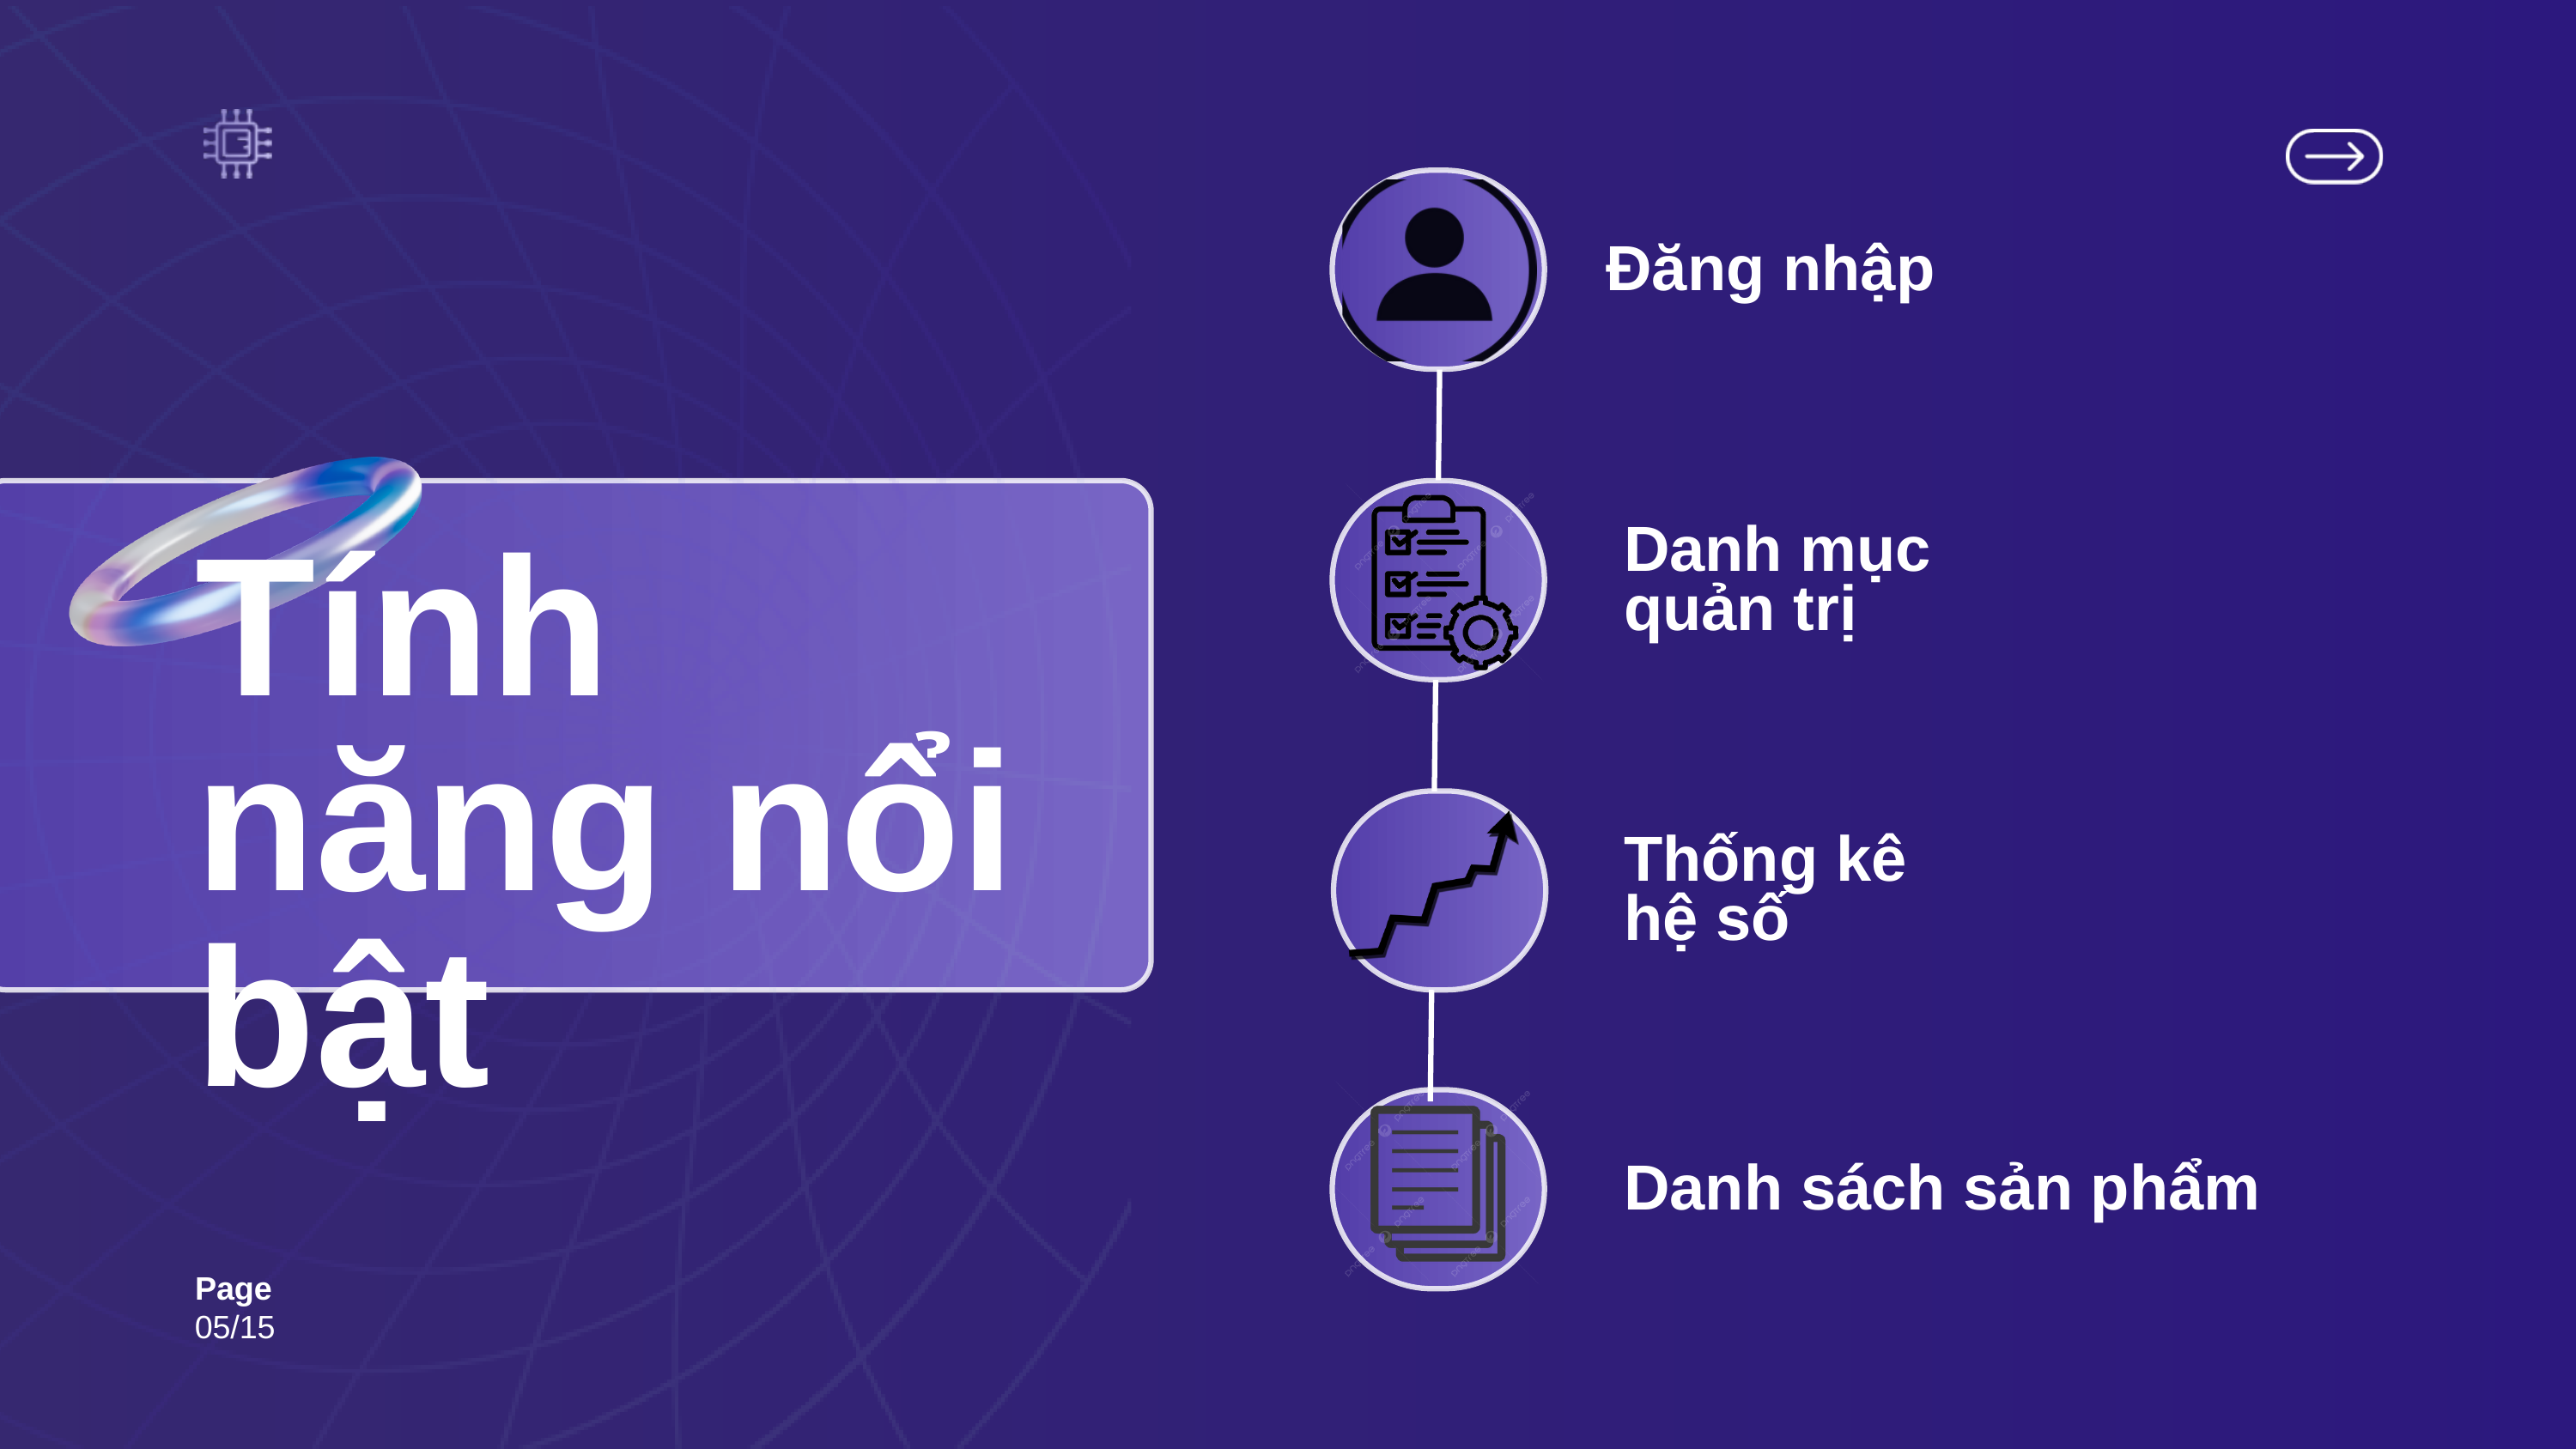

Đăng nhập

Danh mục quản trị
Tính năng nổi bật

Thống kê hệ số

Danh sách sản phẩm
Page
05/15